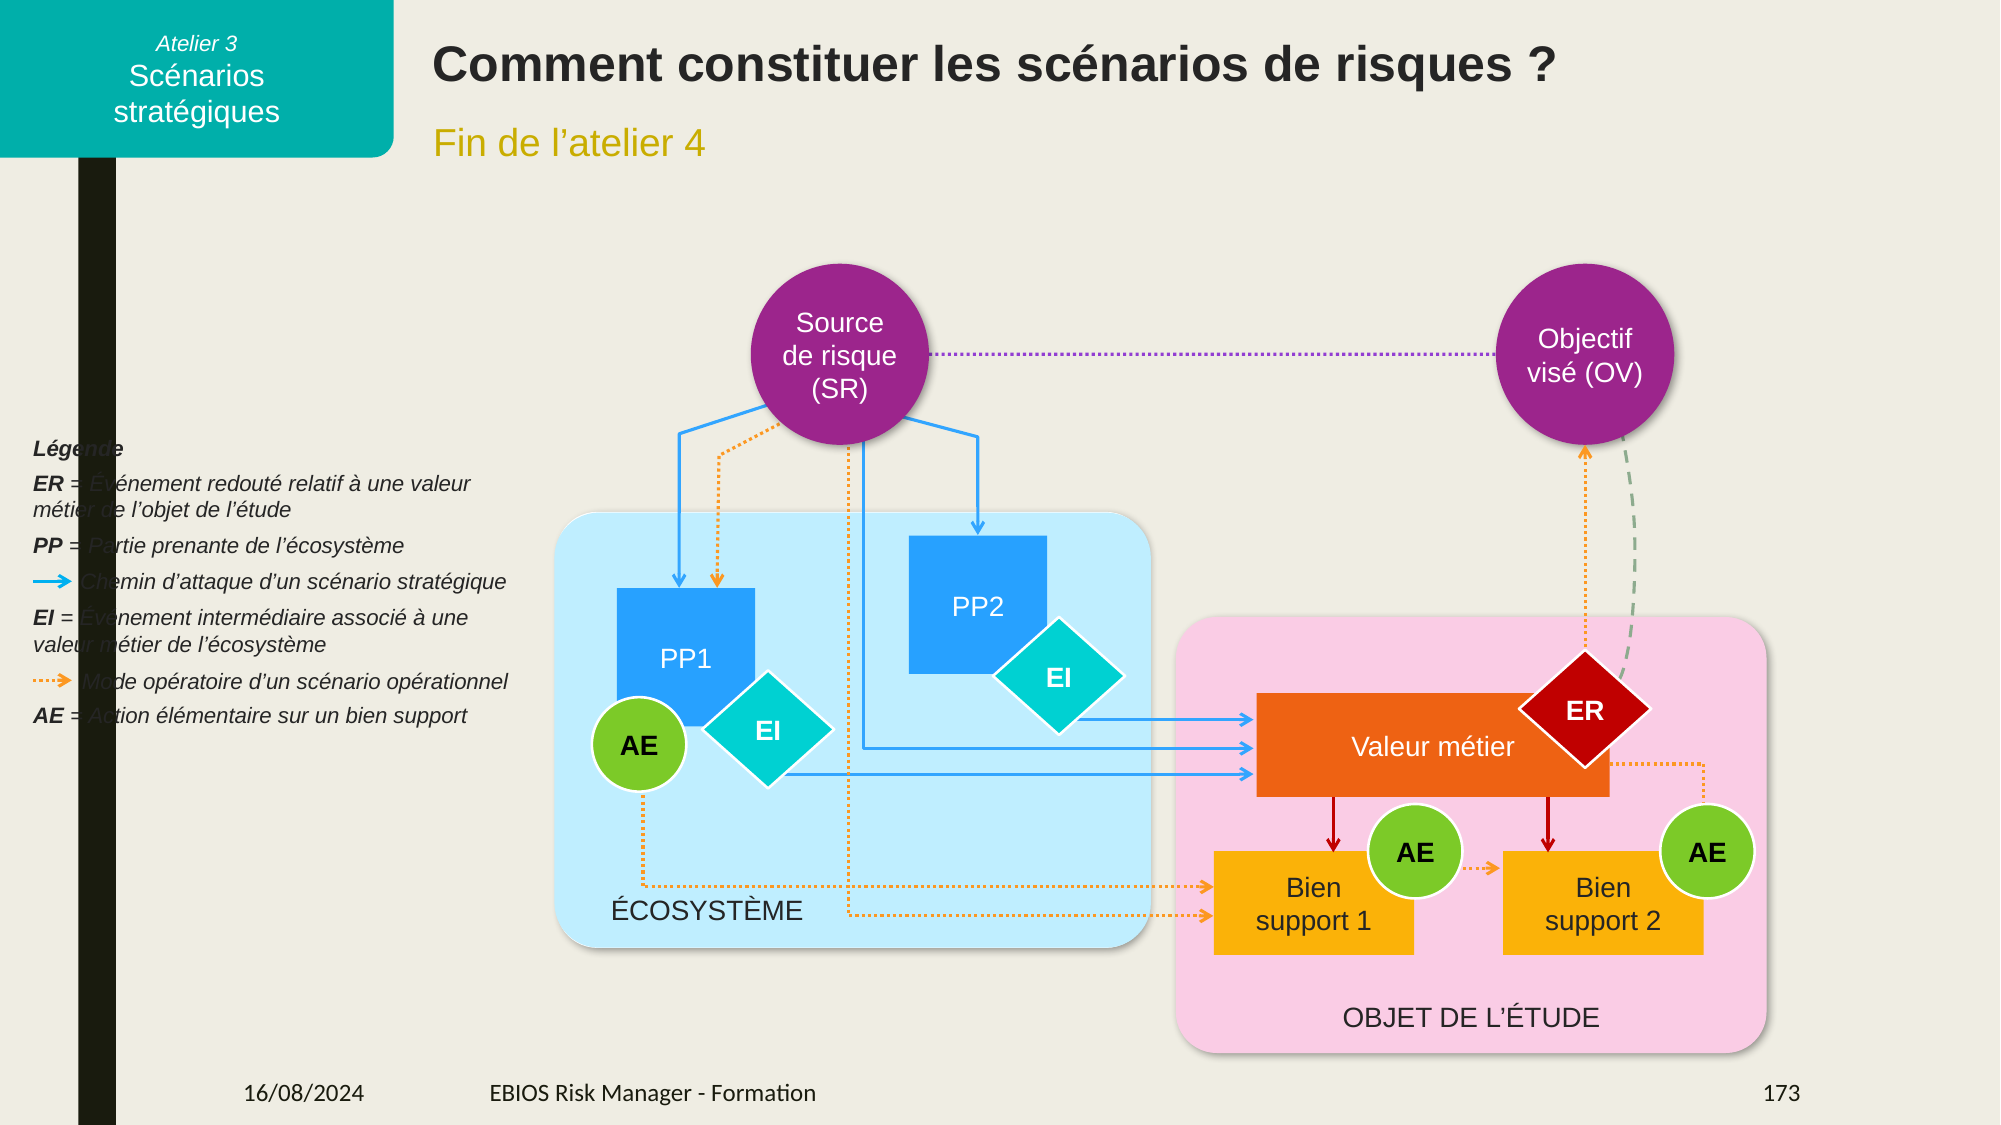

Comment constituer les scénarios de risques ?
Fin de l’atelier 4
Objectif
visé (OV)
Source
de risque (SR)

Légende
ER = Événement redouté relatif à une valeur métier de l’objet de l’étude

PP = Partie prenante de l’écosystème
PP2
       Chemin d’attaque d’un scénario stratégique
PP1
EI = Événement intermédiaire associé à une valeur métier de l’écosystème
EI

ER
Mode opératoire d’un scénario opérationnel
EI
Valeur métier
AE
AE = Action élémentaire sur un bien support

AE
AE
Bien
support 1
Bien
support 2
ÉCOSYSTÈME
OBJET DE L’ÉTUDE
16/08/2024
EBIOS Risk Manager - Formation
173